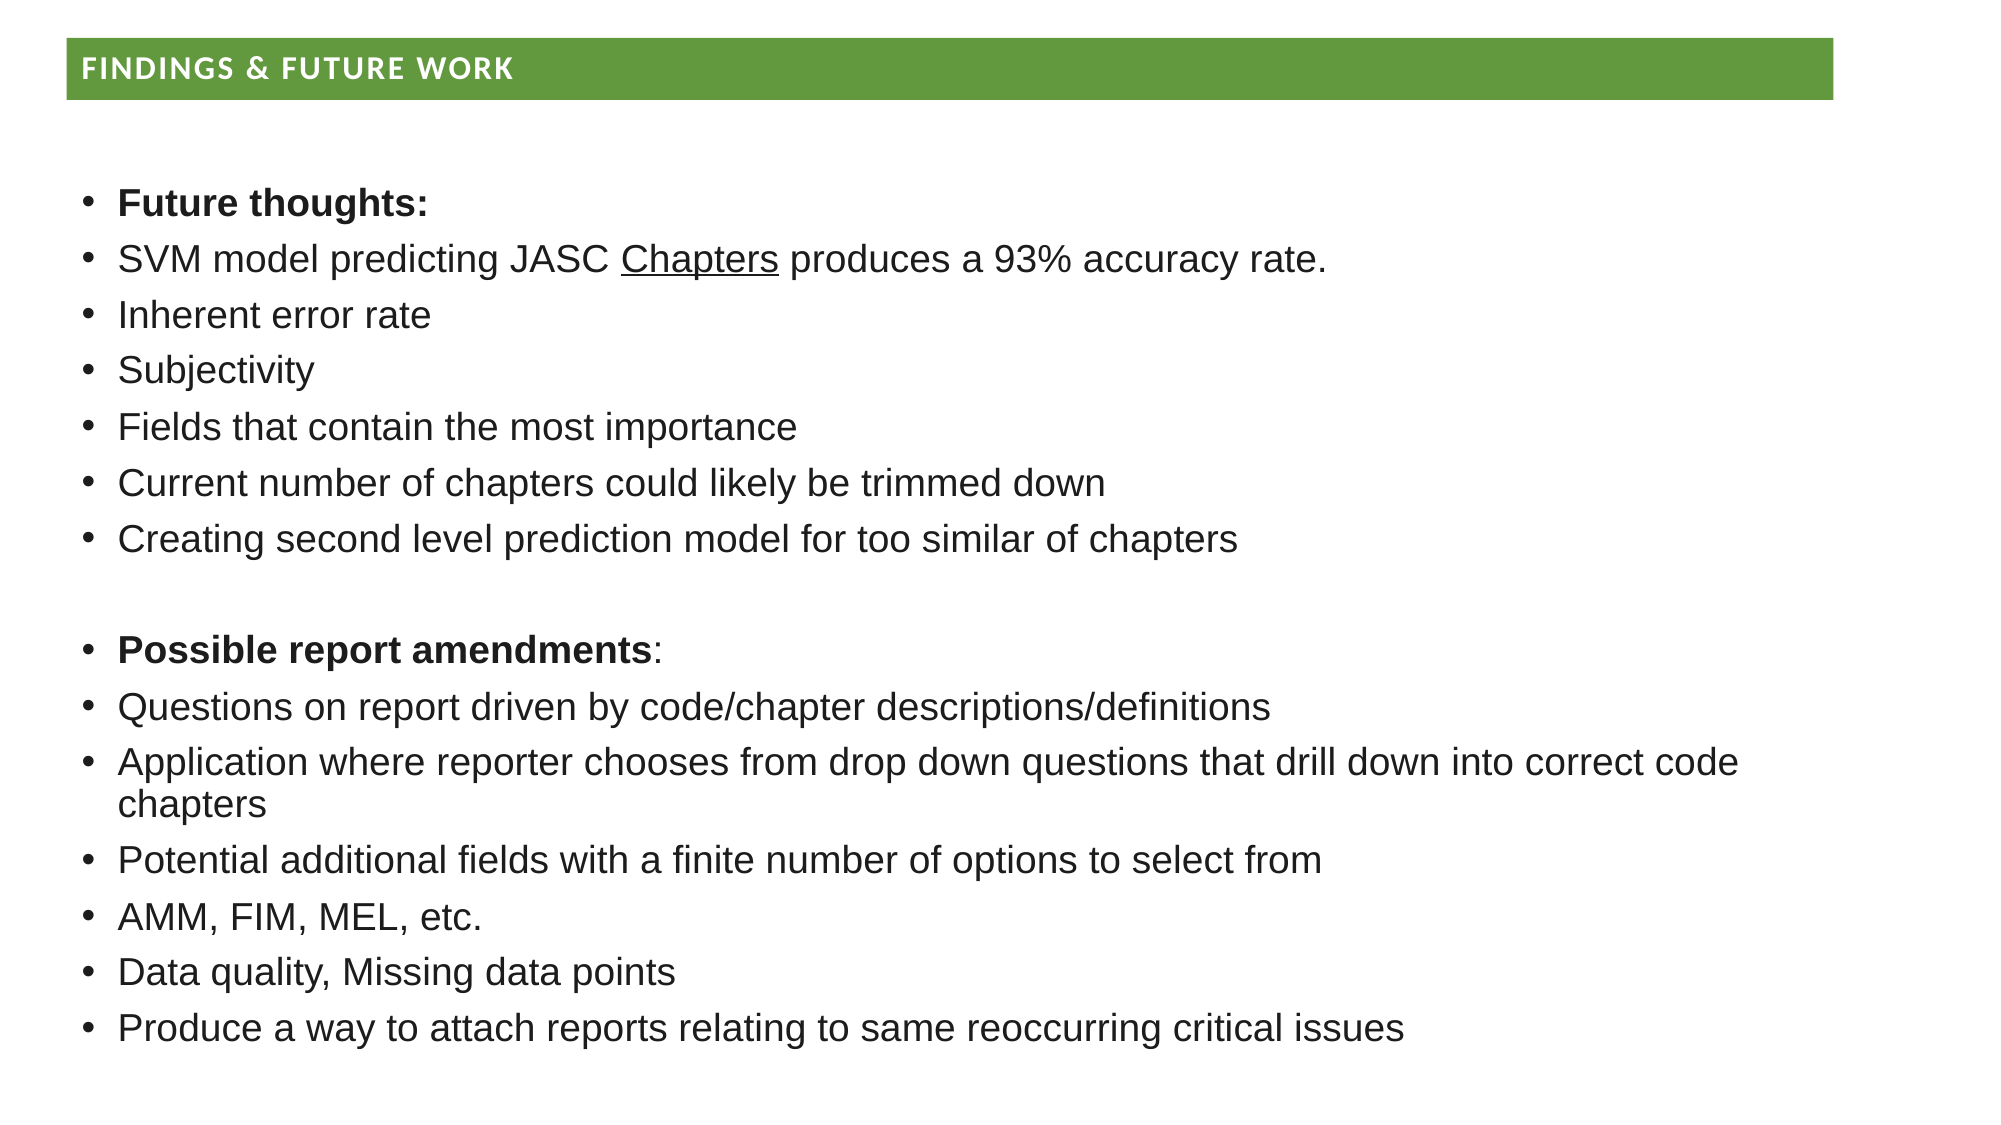

FINDINGS & Future Work
Future thoughts:
SVM model predicting JASC Chapters produces a 93% accuracy rate.
Inherent error rate
Subjectivity
Fields that contain the most importance
Current number of chapters could likely be trimmed down
Creating second level prediction model for too similar of chapters

Possible report amendments:
Questions on report driven by code/chapter descriptions/definitions
Application where reporter chooses from drop down questions that drill down into correct code chapters
Potential additional fields with a finite number of options to select from
AMM, FIM, MEL, etc.
Data quality, Missing data points
Produce a way to attach reports relating to same reoccurring critical issues